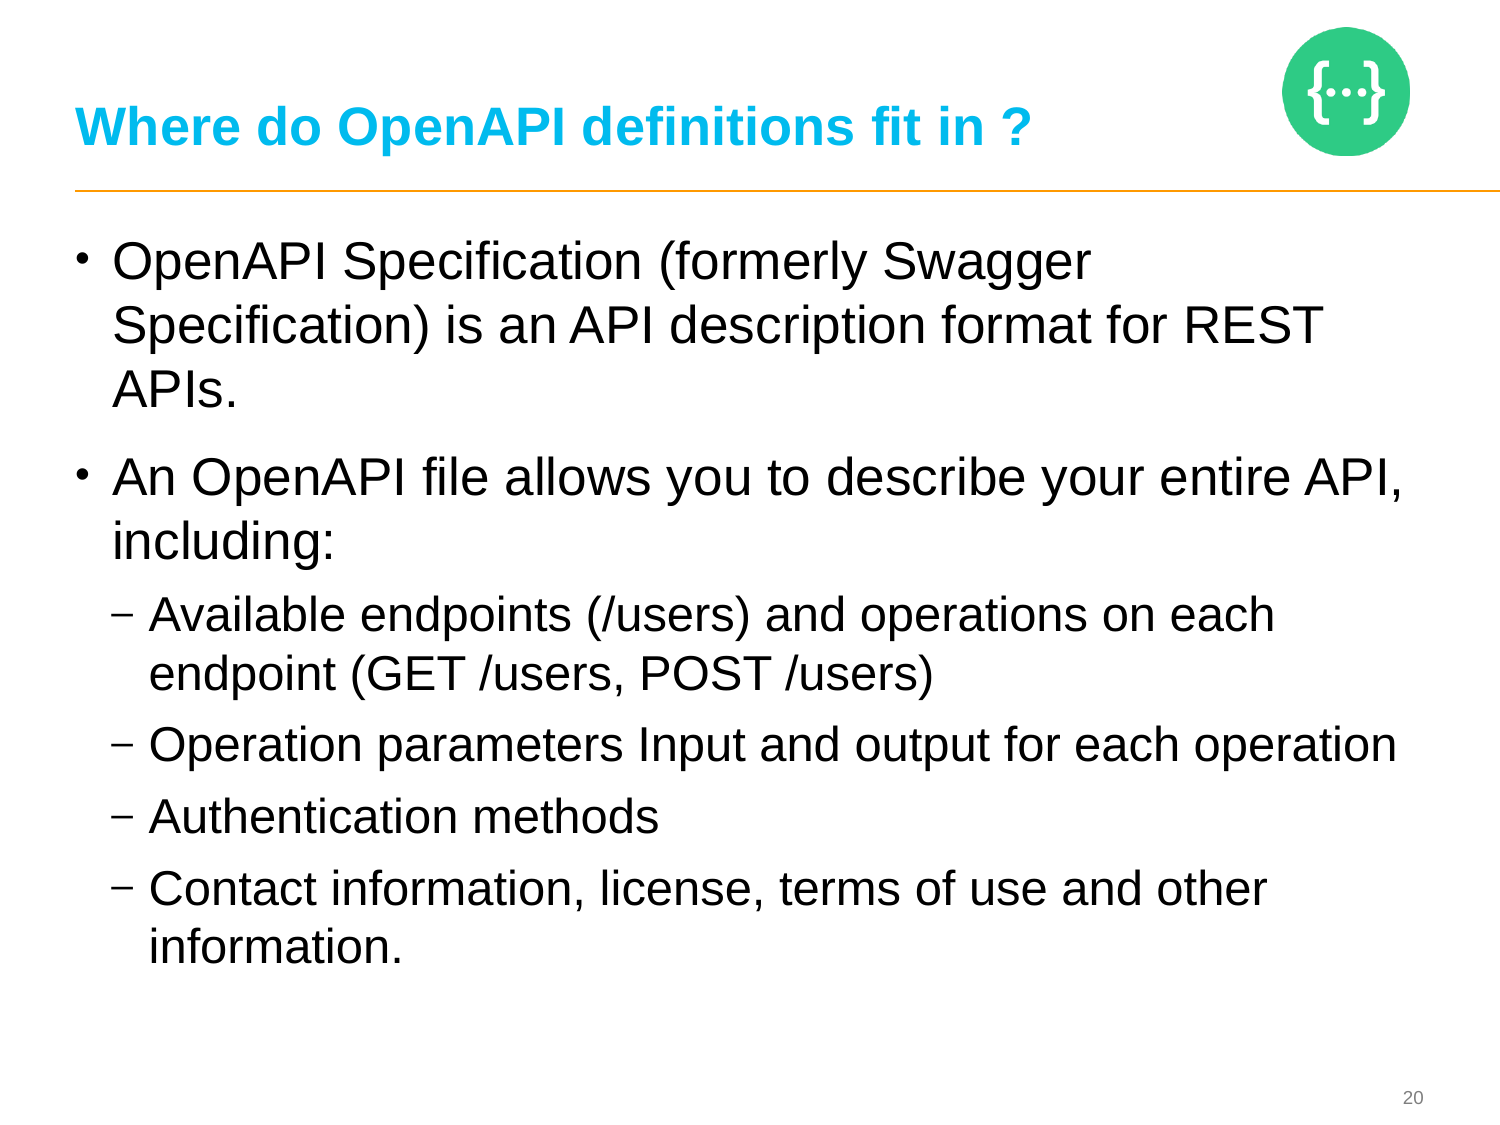

# Where do OpenAPI definitions fit in ?
OpenAPI Specification (formerly Swagger Specification) is an API description format for REST APIs.
An OpenAPI file allows you to describe your entire API, including:
Available endpoints (/users) and operations on each endpoint (GET /users, POST /users)
Operation parameters Input and output for each operation
Authentication methods
Contact information, license, terms of use and other information.